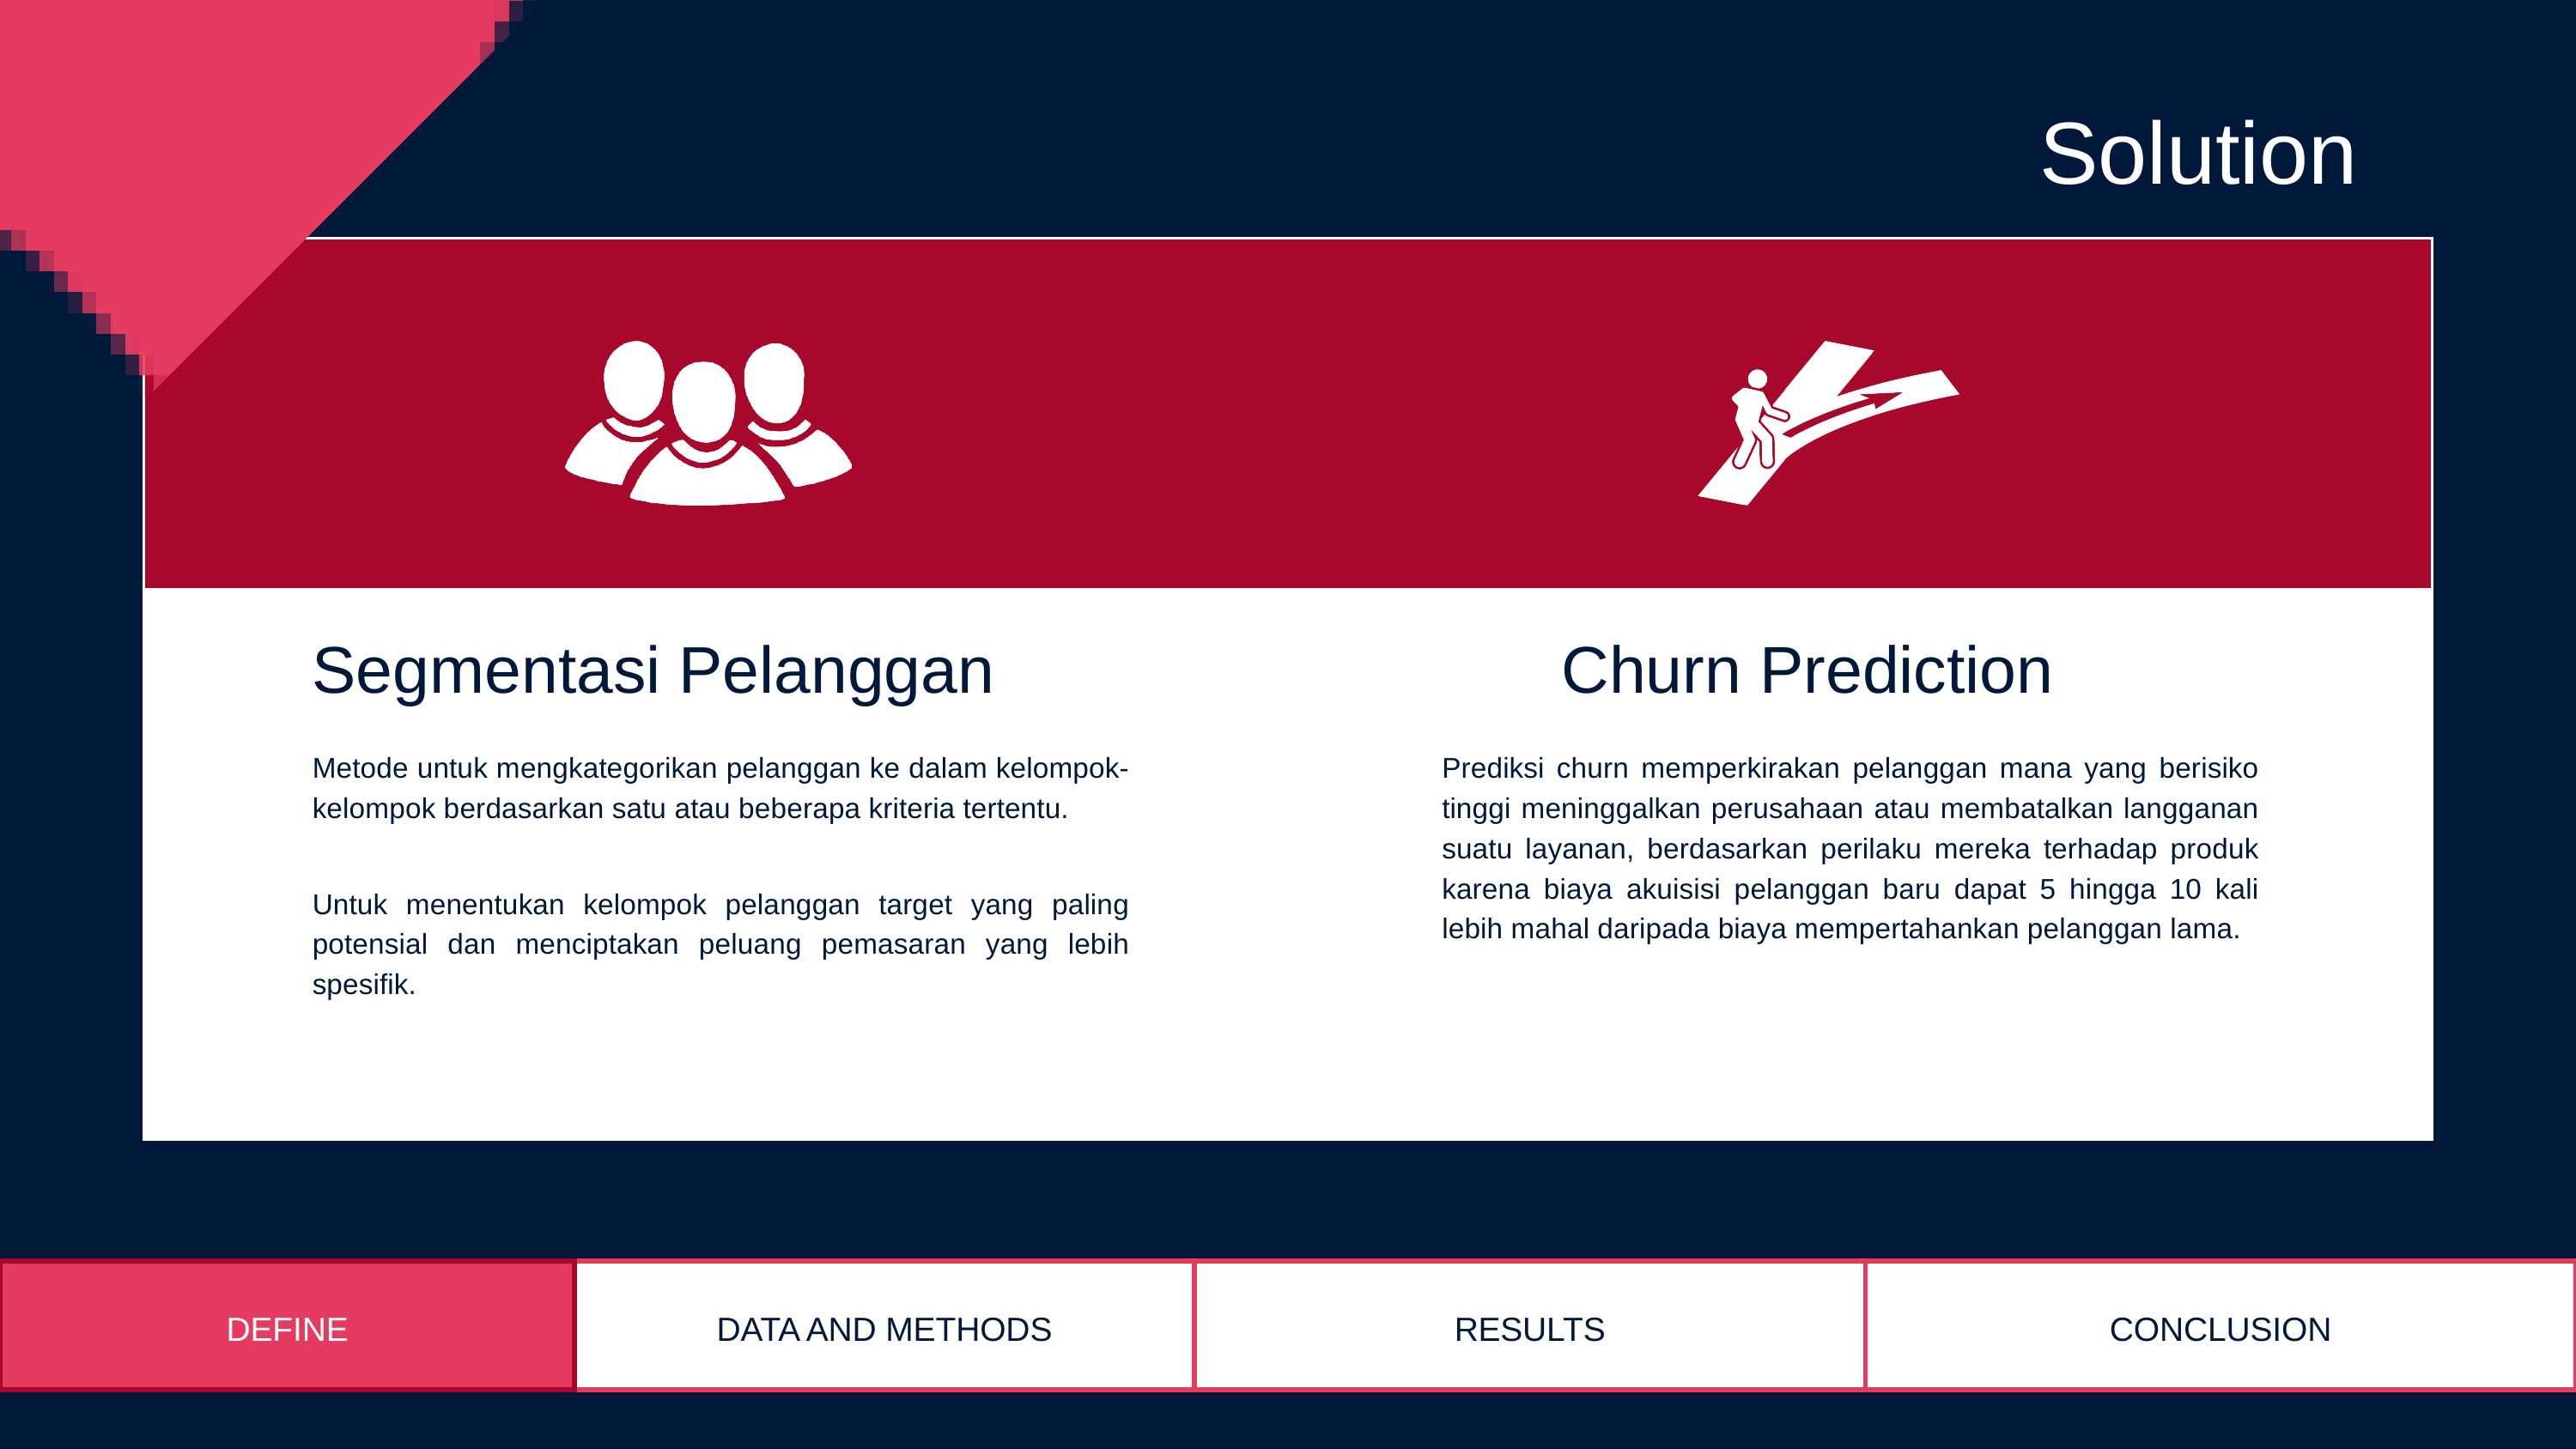

Solution

Churn Prediction
Segmentasi Pelanggan
Metode untuk mengkategorikan pelanggan ke dalam kelompok-kelompok berdasarkan satu atau beberapa kriteria tertentu.
Prediksi churn memperkirakan pelanggan mana yang berisiko tinggi meninggalkan perusahaan atau membatalkan langganan suatu layanan, berdasarkan perilaku mereka terhadap produk karena biaya akuisisi pelanggan baru dapat 5 hingga 10 kali lebih mahal daripada biaya mempertahankan pelanggan lama.
Untuk menentukan kelompok pelanggan target yang paling potensial dan menciptakan peluang pemasaran yang lebih spesifik.
| DEFINE | DATA AND METHODS | RESULTS | CONCLUSION |
| --- | --- | --- | --- |